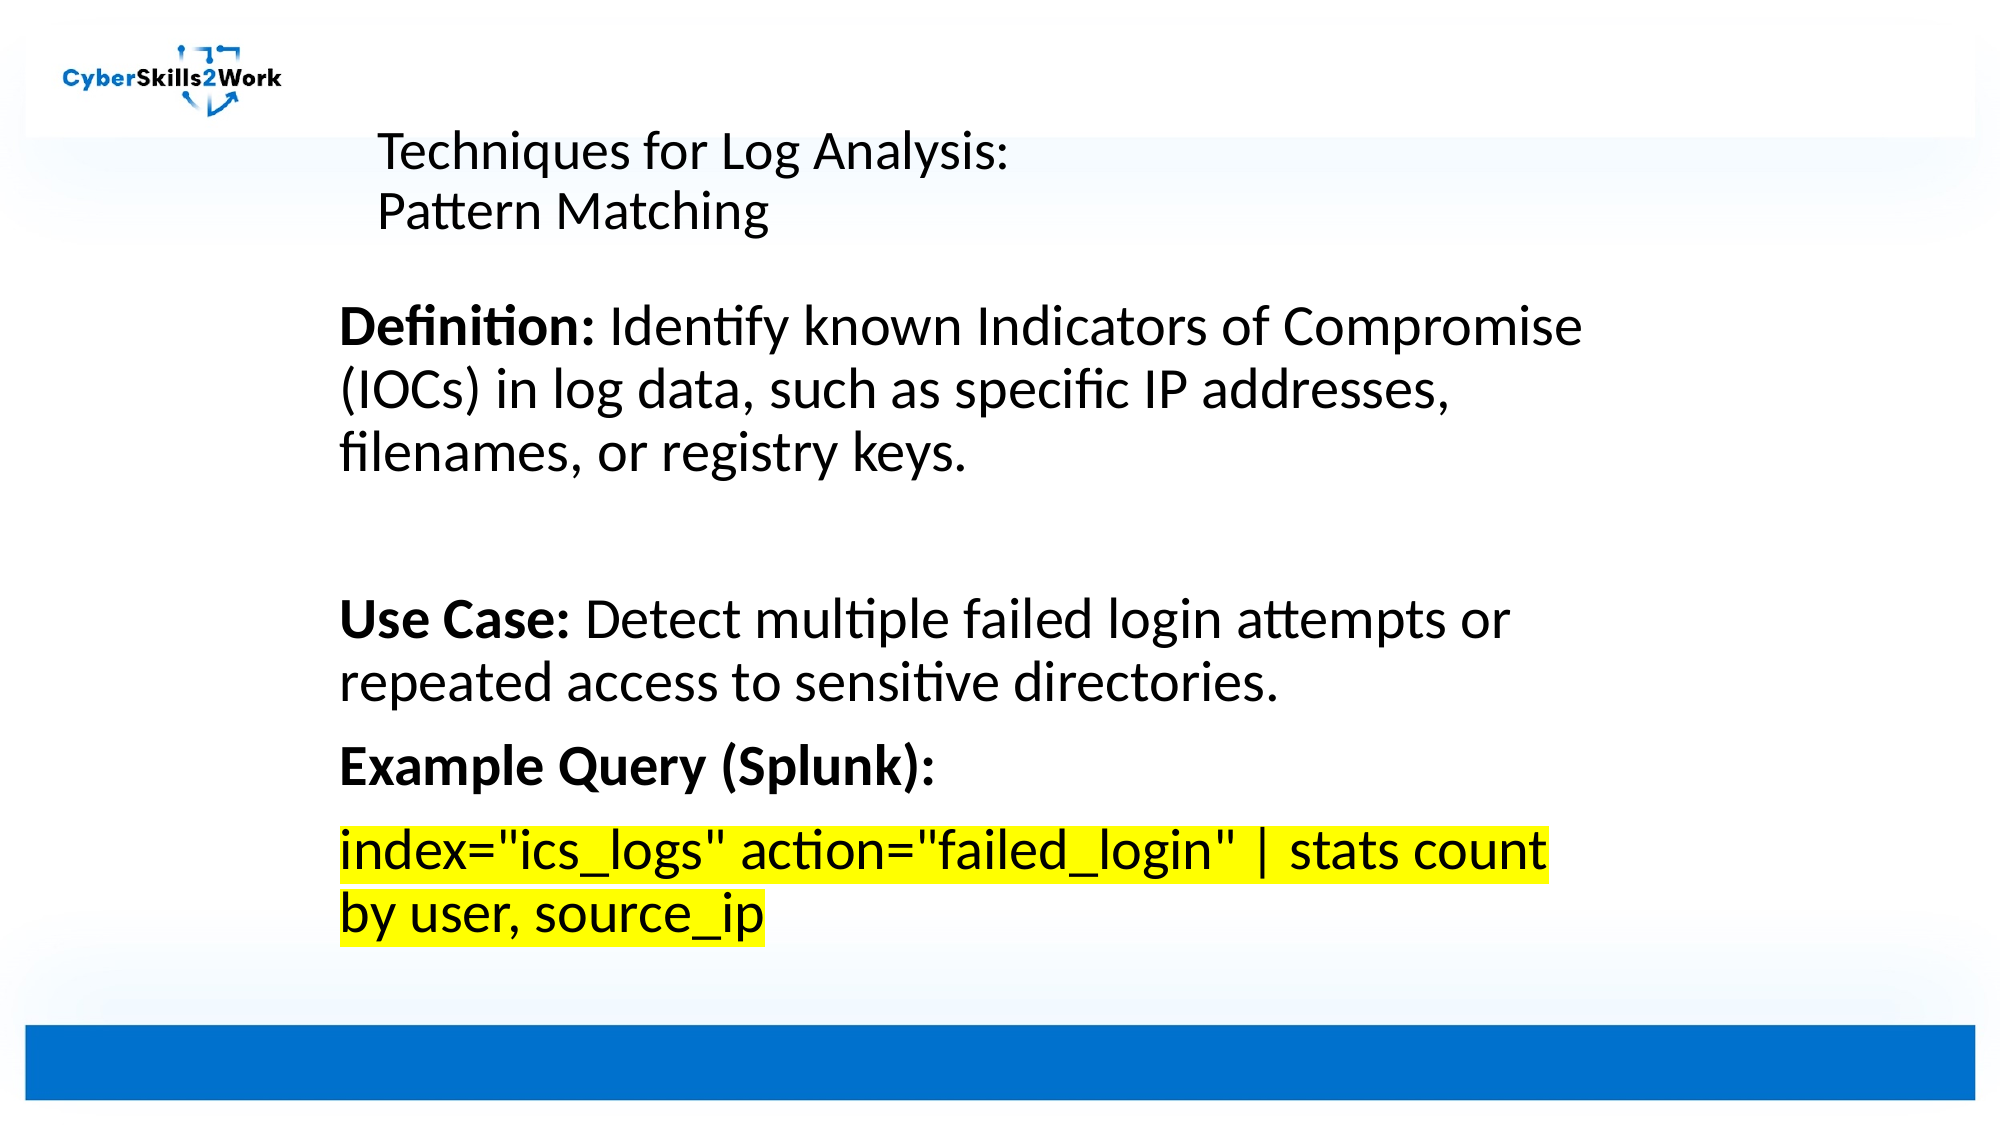

# Techniques for Log Analysis: Pattern Matching
Definition: Identify known Indicators of Compromise (IOCs) in log data, such as specific IP addresses, filenames, or registry keys.

Use Case: Detect multiple failed login attempts or repeated access to sensitive directories.
Example Query (Splunk):
index="ics_logs" action="failed_login" | stats count by user, source_ip